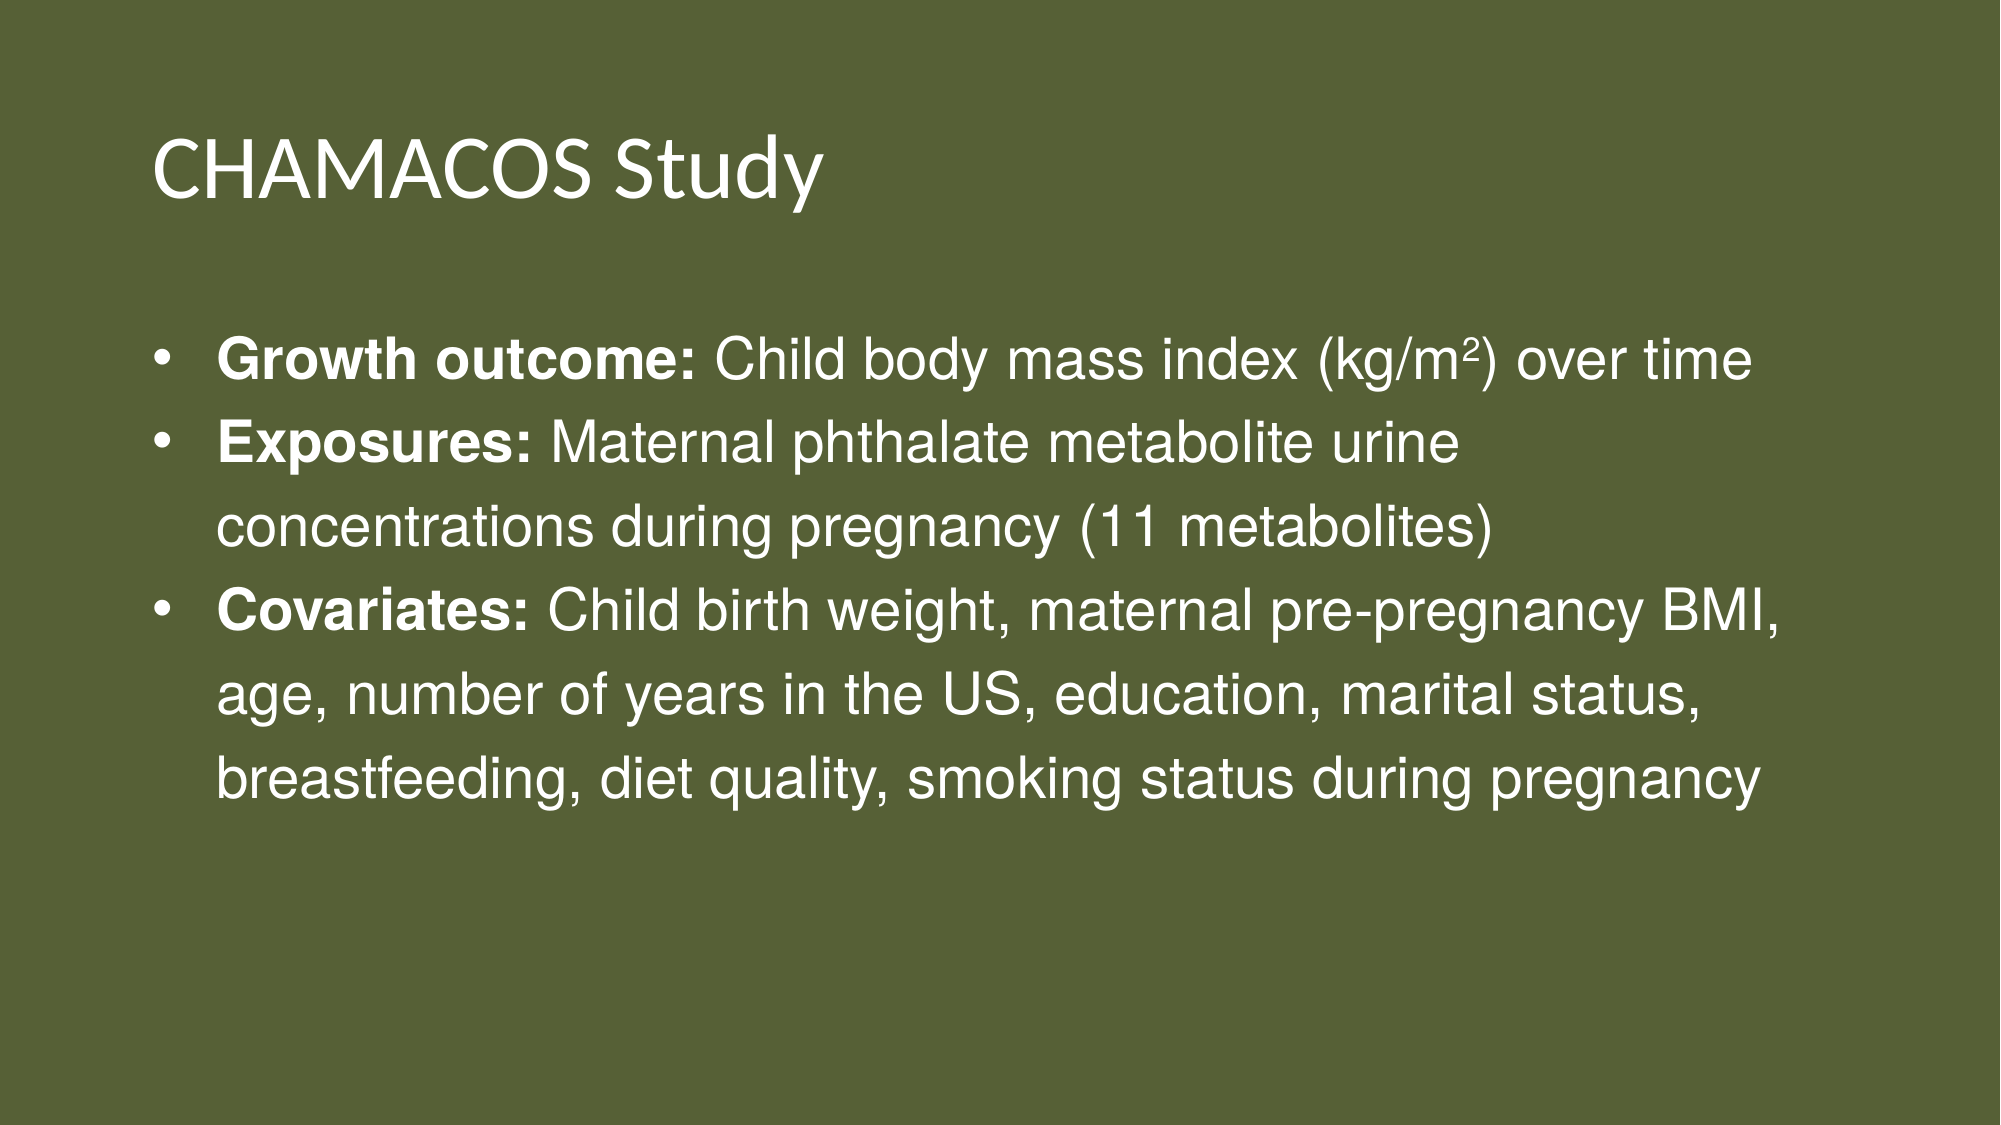

# CHAMACOS Study
Growth outcome: Child body mass index (kg/m2) over time
Exposures: Maternal phthalate metabolite urine concentrations during pregnancy (11 metabolites)
Covariates: Child birth weight, maternal pre-pregnancy BMI, age, number of years in the US, education, marital status, breastfeeding, diet quality, smoking status during pregnancy